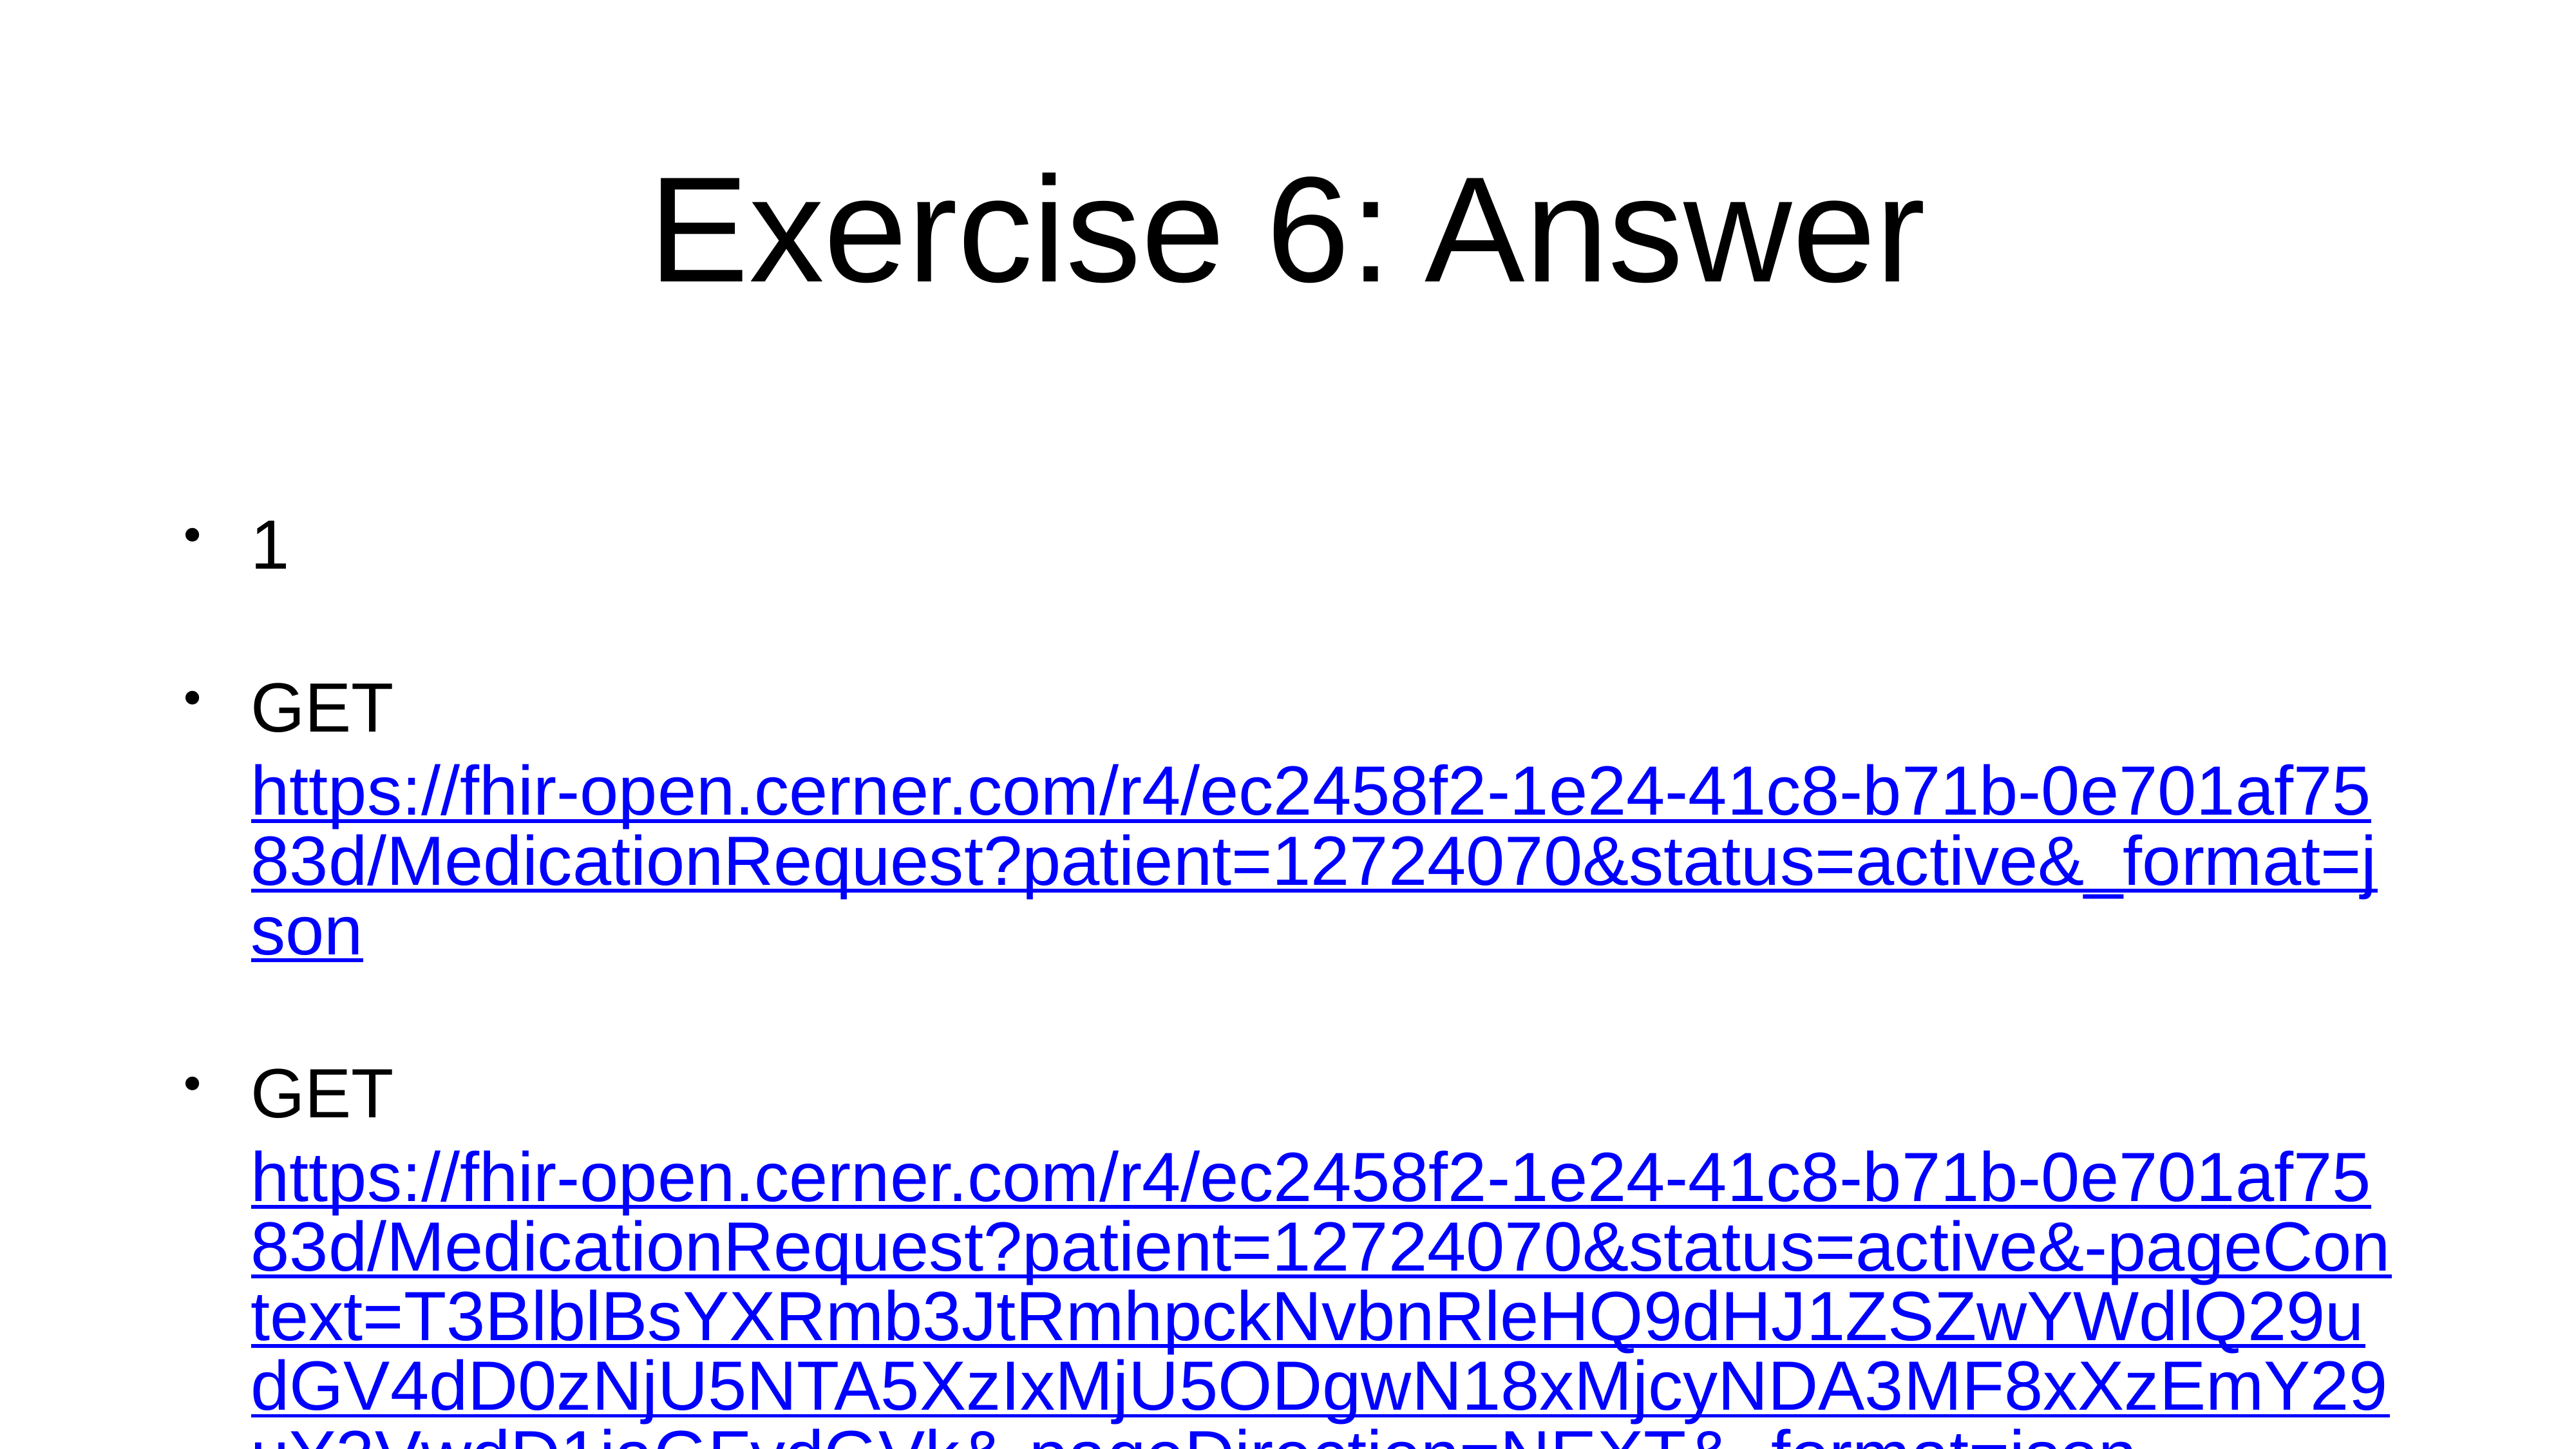

# Exercise 6: Answer
1
GET https://fhir-open.cerner.com/r4/ec2458f2-1e24-41c8-b71b-0e701af7583d/MedicationRequest?patient=12724070&status=active&_format=json
GET https://fhir-open.cerner.com/r4/ec2458f2-1e24-41c8-b71b-0e701af7583d/MedicationRequest?patient=12724070&status=active&-pageContext=T3BlblBsYXRmb3JtRmhpckNvbnRleHQ9dHJ1ZSZwYWdlQ29udGV4dD0zNjU5NTA5XzIxMjU5ODgwN18xMjcyNDA3MF8xXzEmY29uY2VwdD1jaGFydGVk&-pageDirection=NEXT&_format=json=NEXT&_format=json